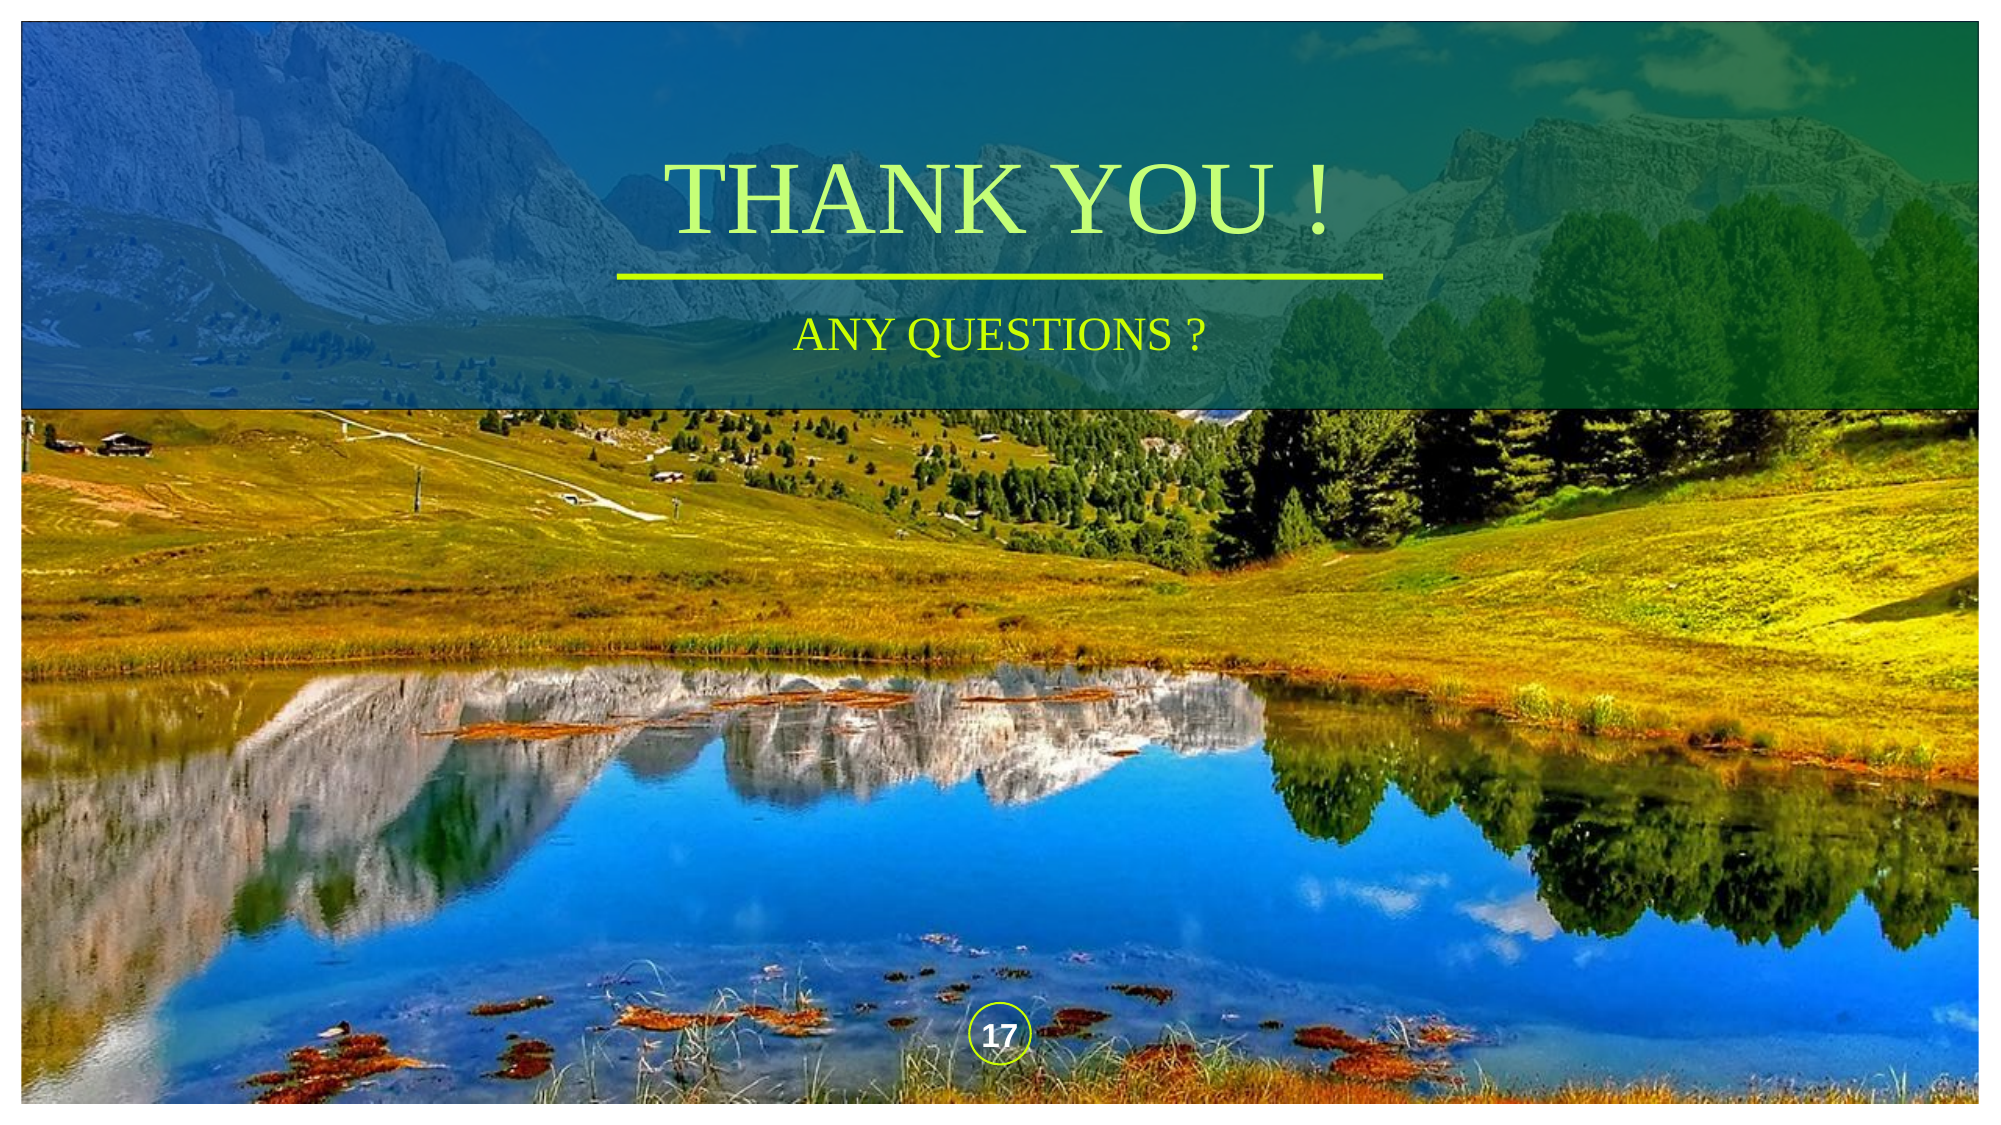

# THANK YOU !
ANY QUESTIONS ?
17